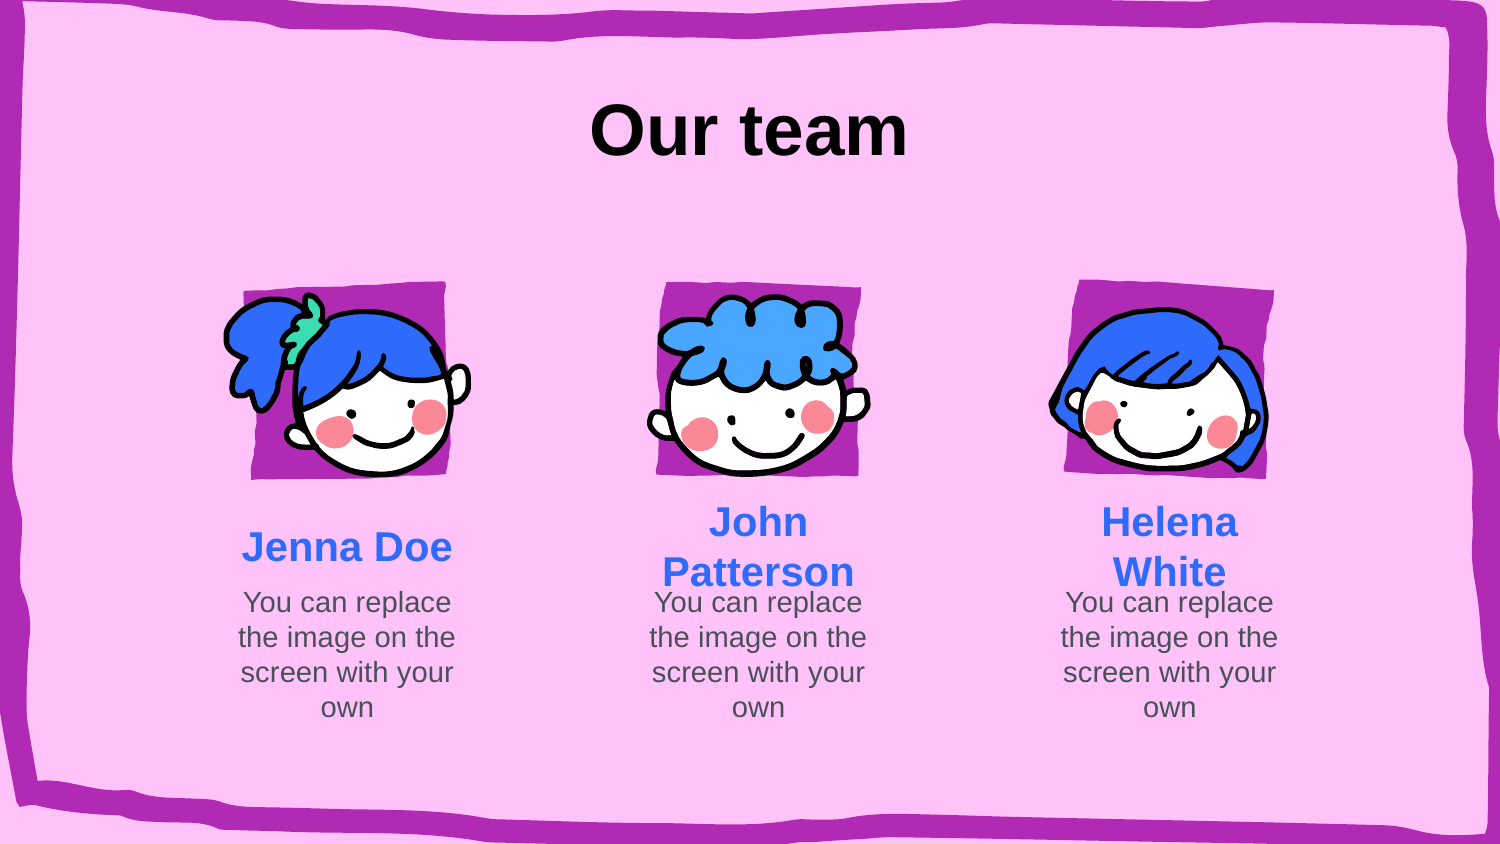

# Our team

Jenna Doe
John Patterson
Helena White
You can replace the image on the screen with your own
You can replace the image on the screen with your own
You can replace the image on the screen with your own